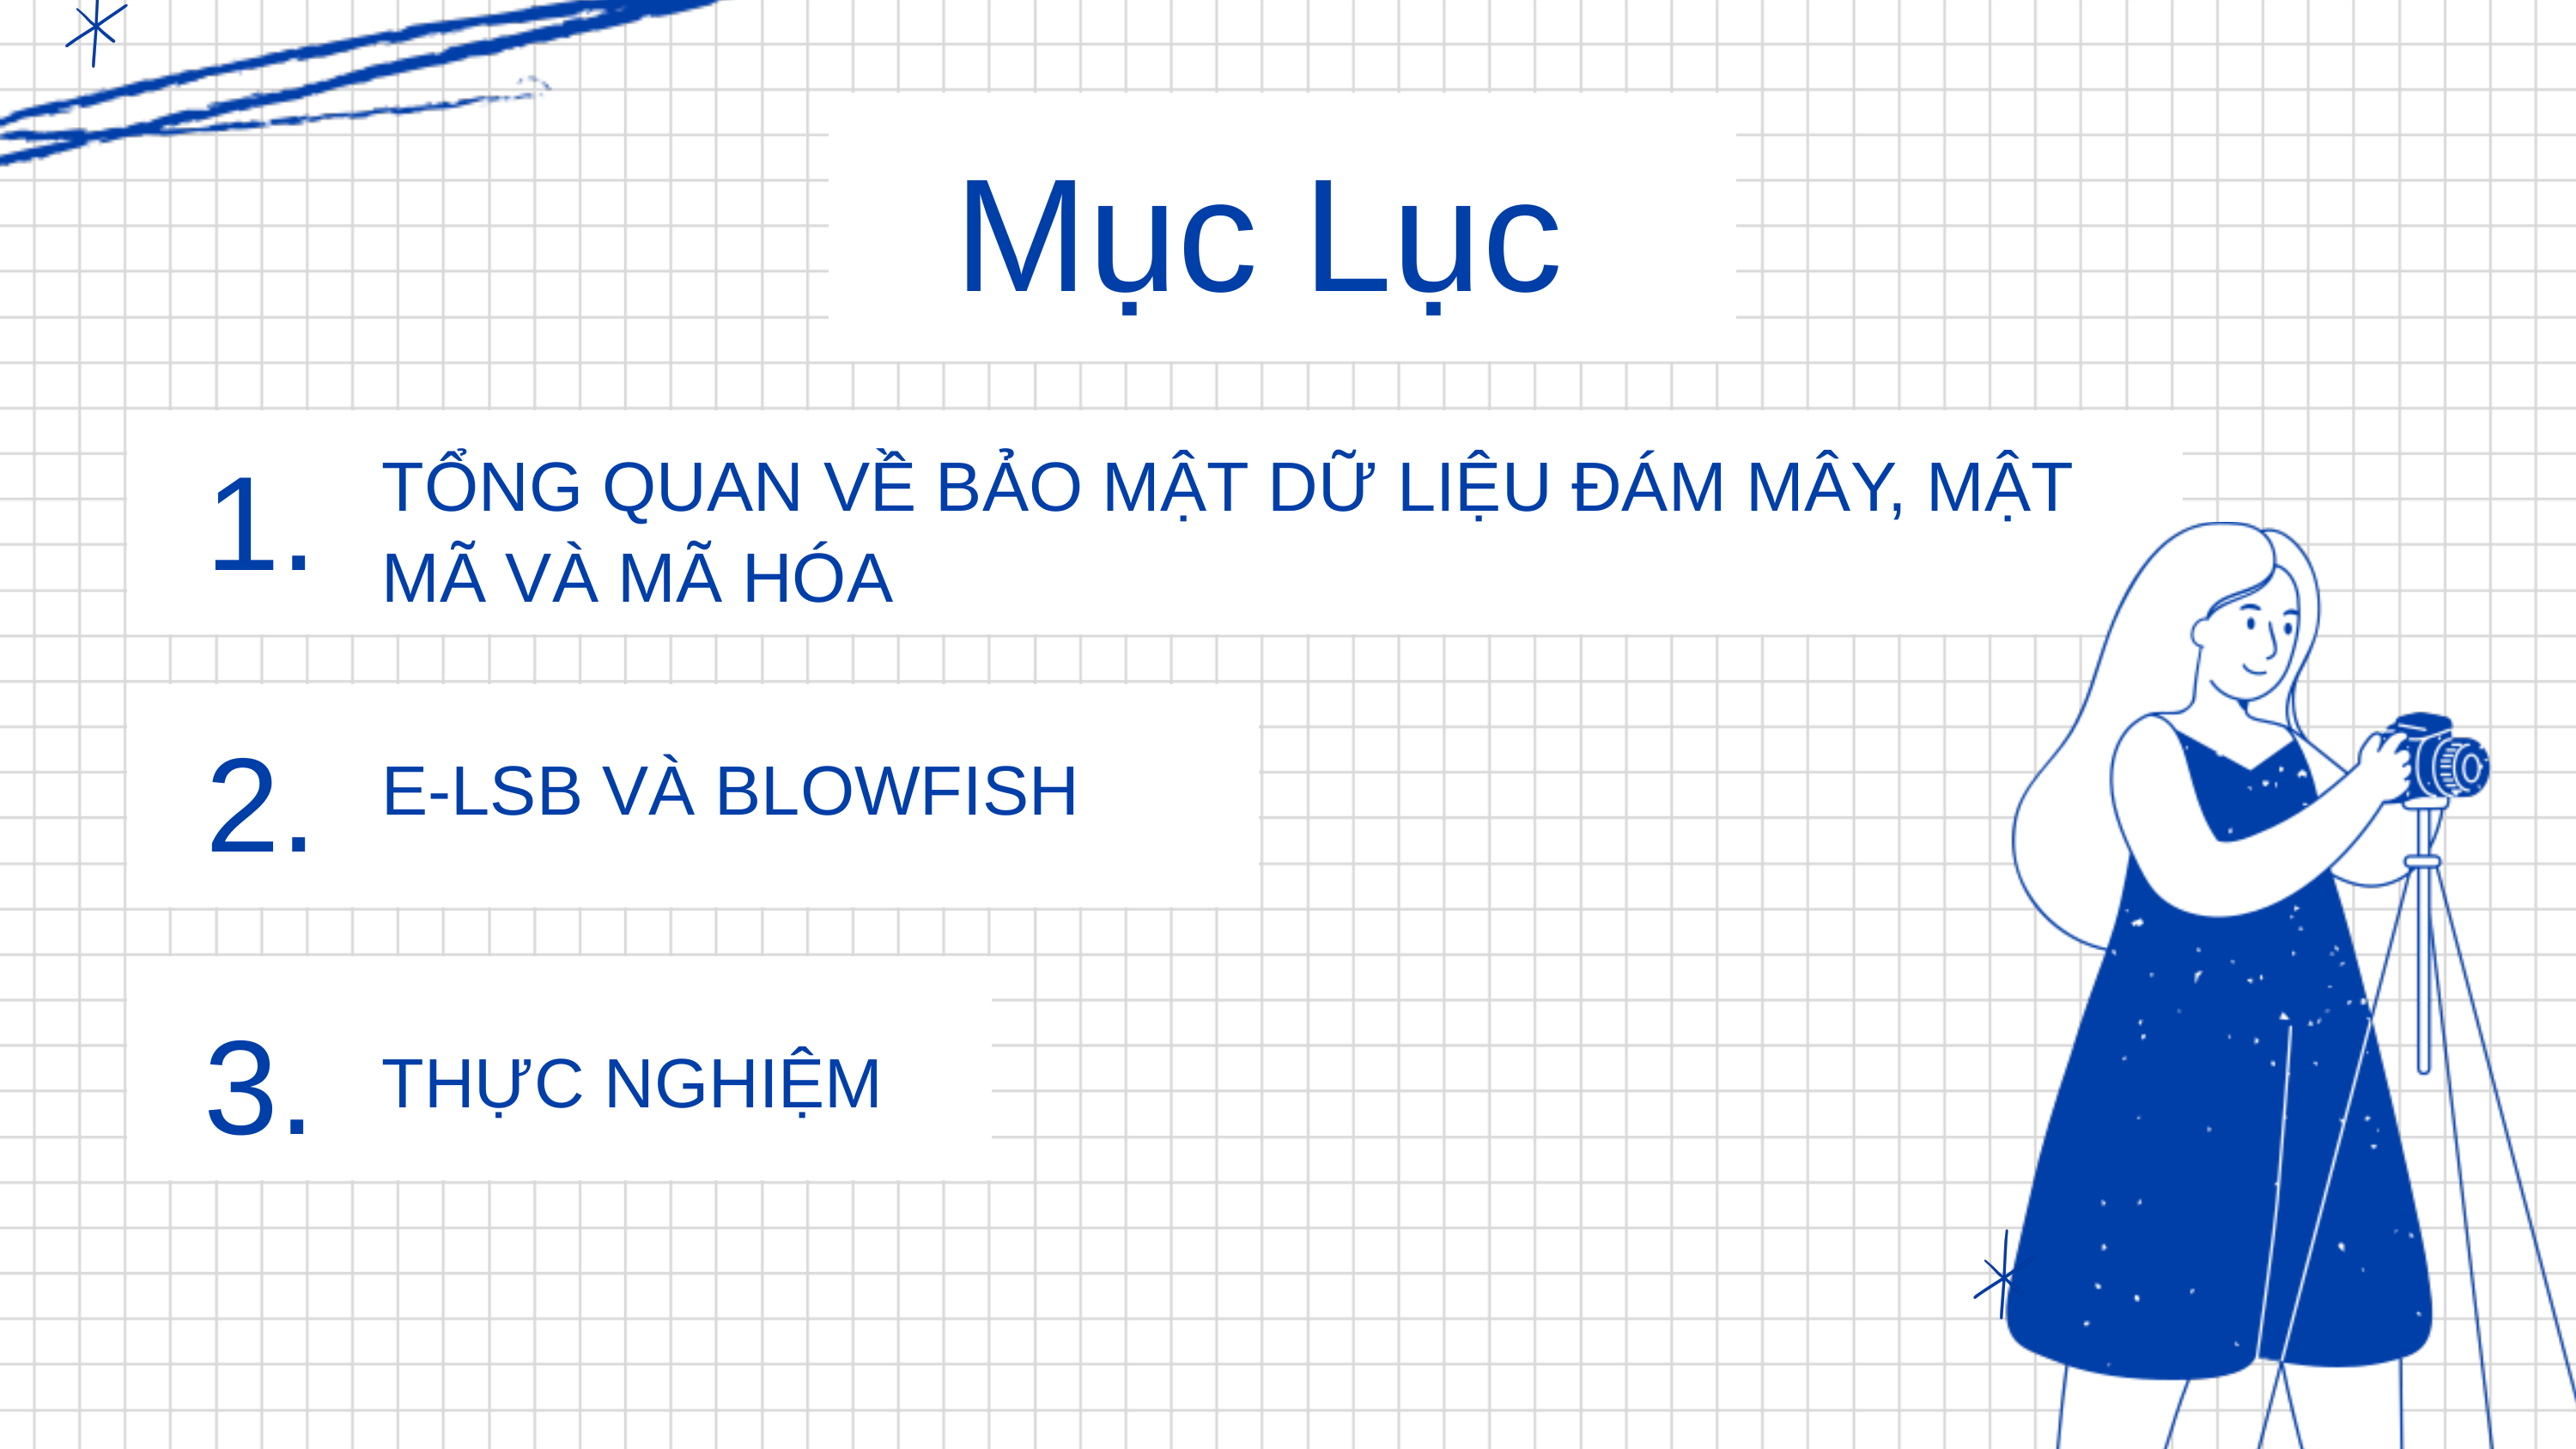

Mục Lục

1.
TỔNG QUAN VỀ BẢO MẬT DỮ LIỆU ĐÁM MÂY, MẬT MÃ VÀ MÃ HÓA

2.
E-LSB VÀ BLOWFISH

3.
THỰC NGHIỆM